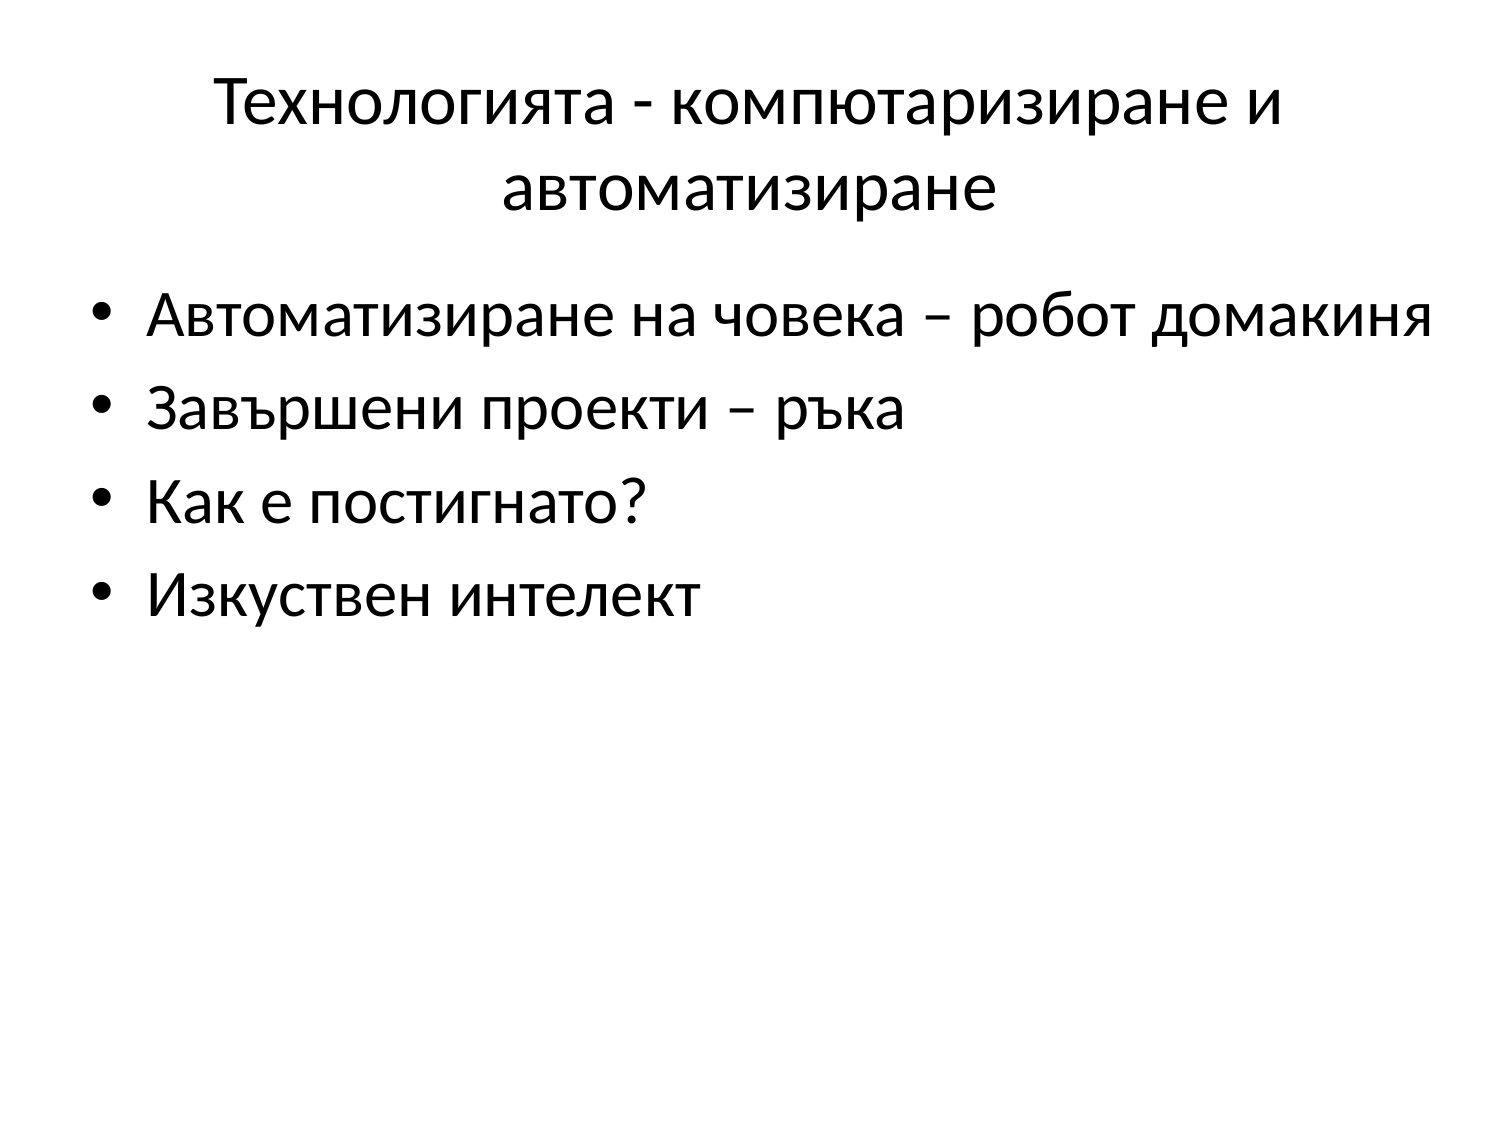

# Технологията - компютаризиране и автоматизиране
Автоматизиране на човека – робот домакиня
Завършени проекти – ръка
Как е постигнато?
Изкуствен интелект